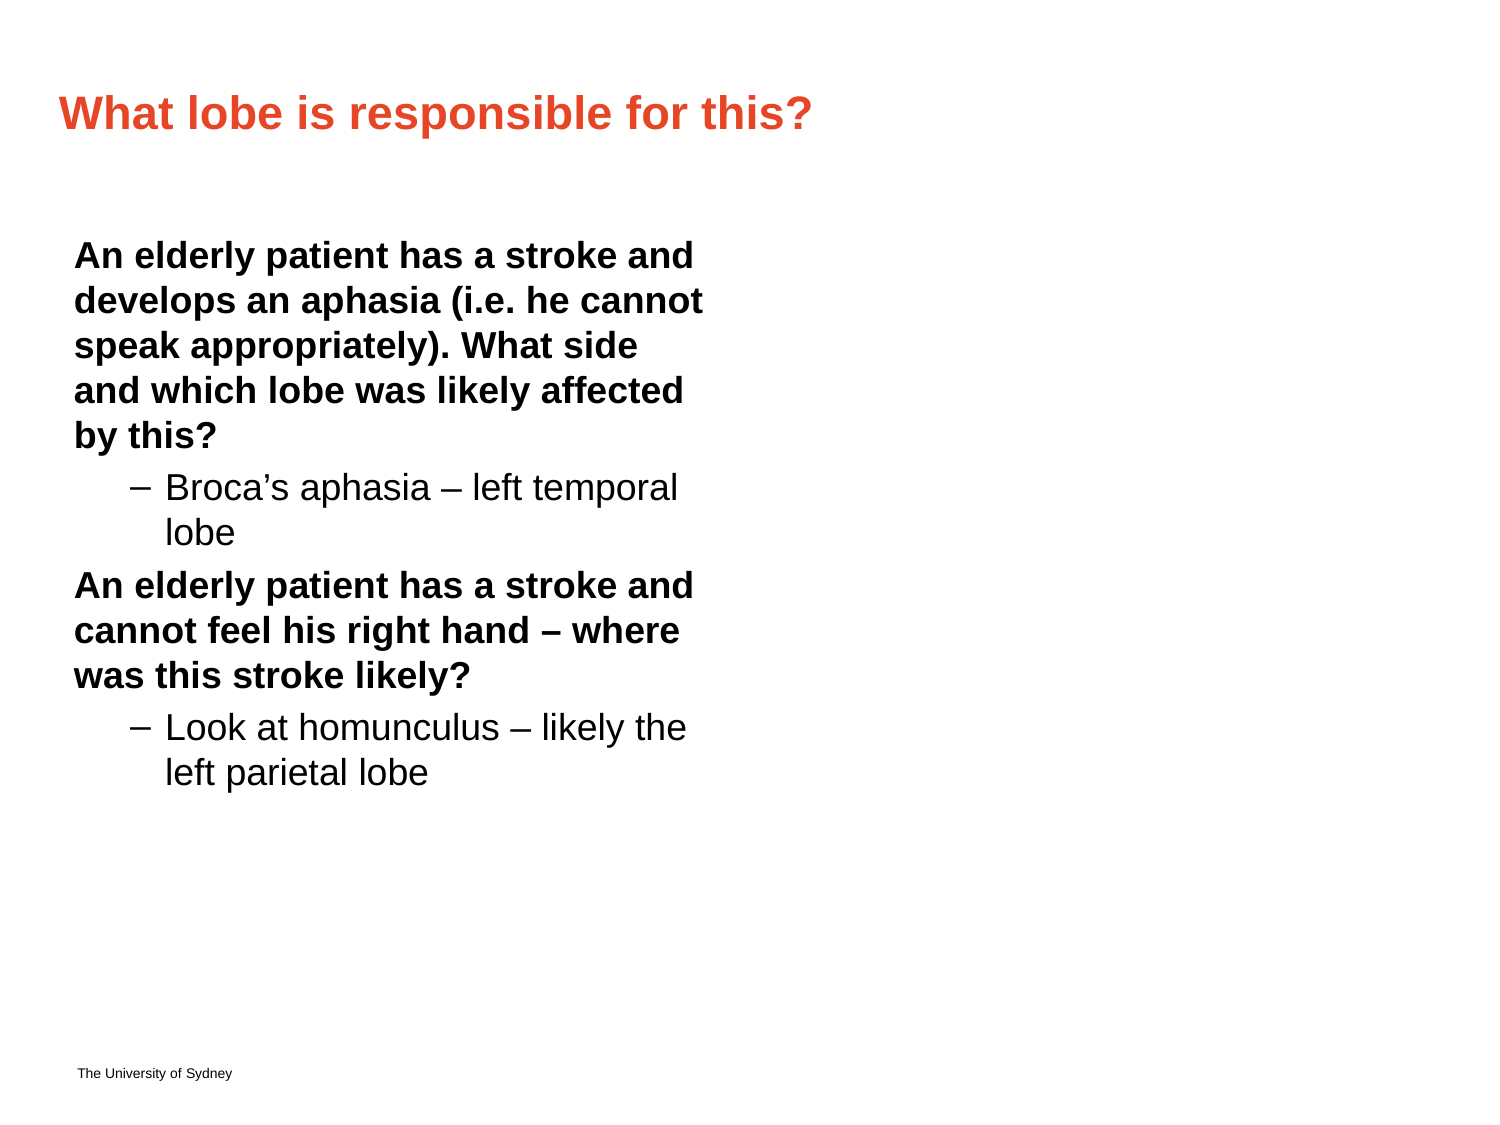

# What lobe is responsible for this?
An elderly patient has a stroke and develops an aphasia (i.e. he cannot speak appropriately). What side and which lobe was likely affected by this?
Broca’s aphasia – left temporal lobe
An elderly patient has a stroke and cannot feel his right hand – where was this stroke likely?
Look at homunculus – likely the left parietal lobe